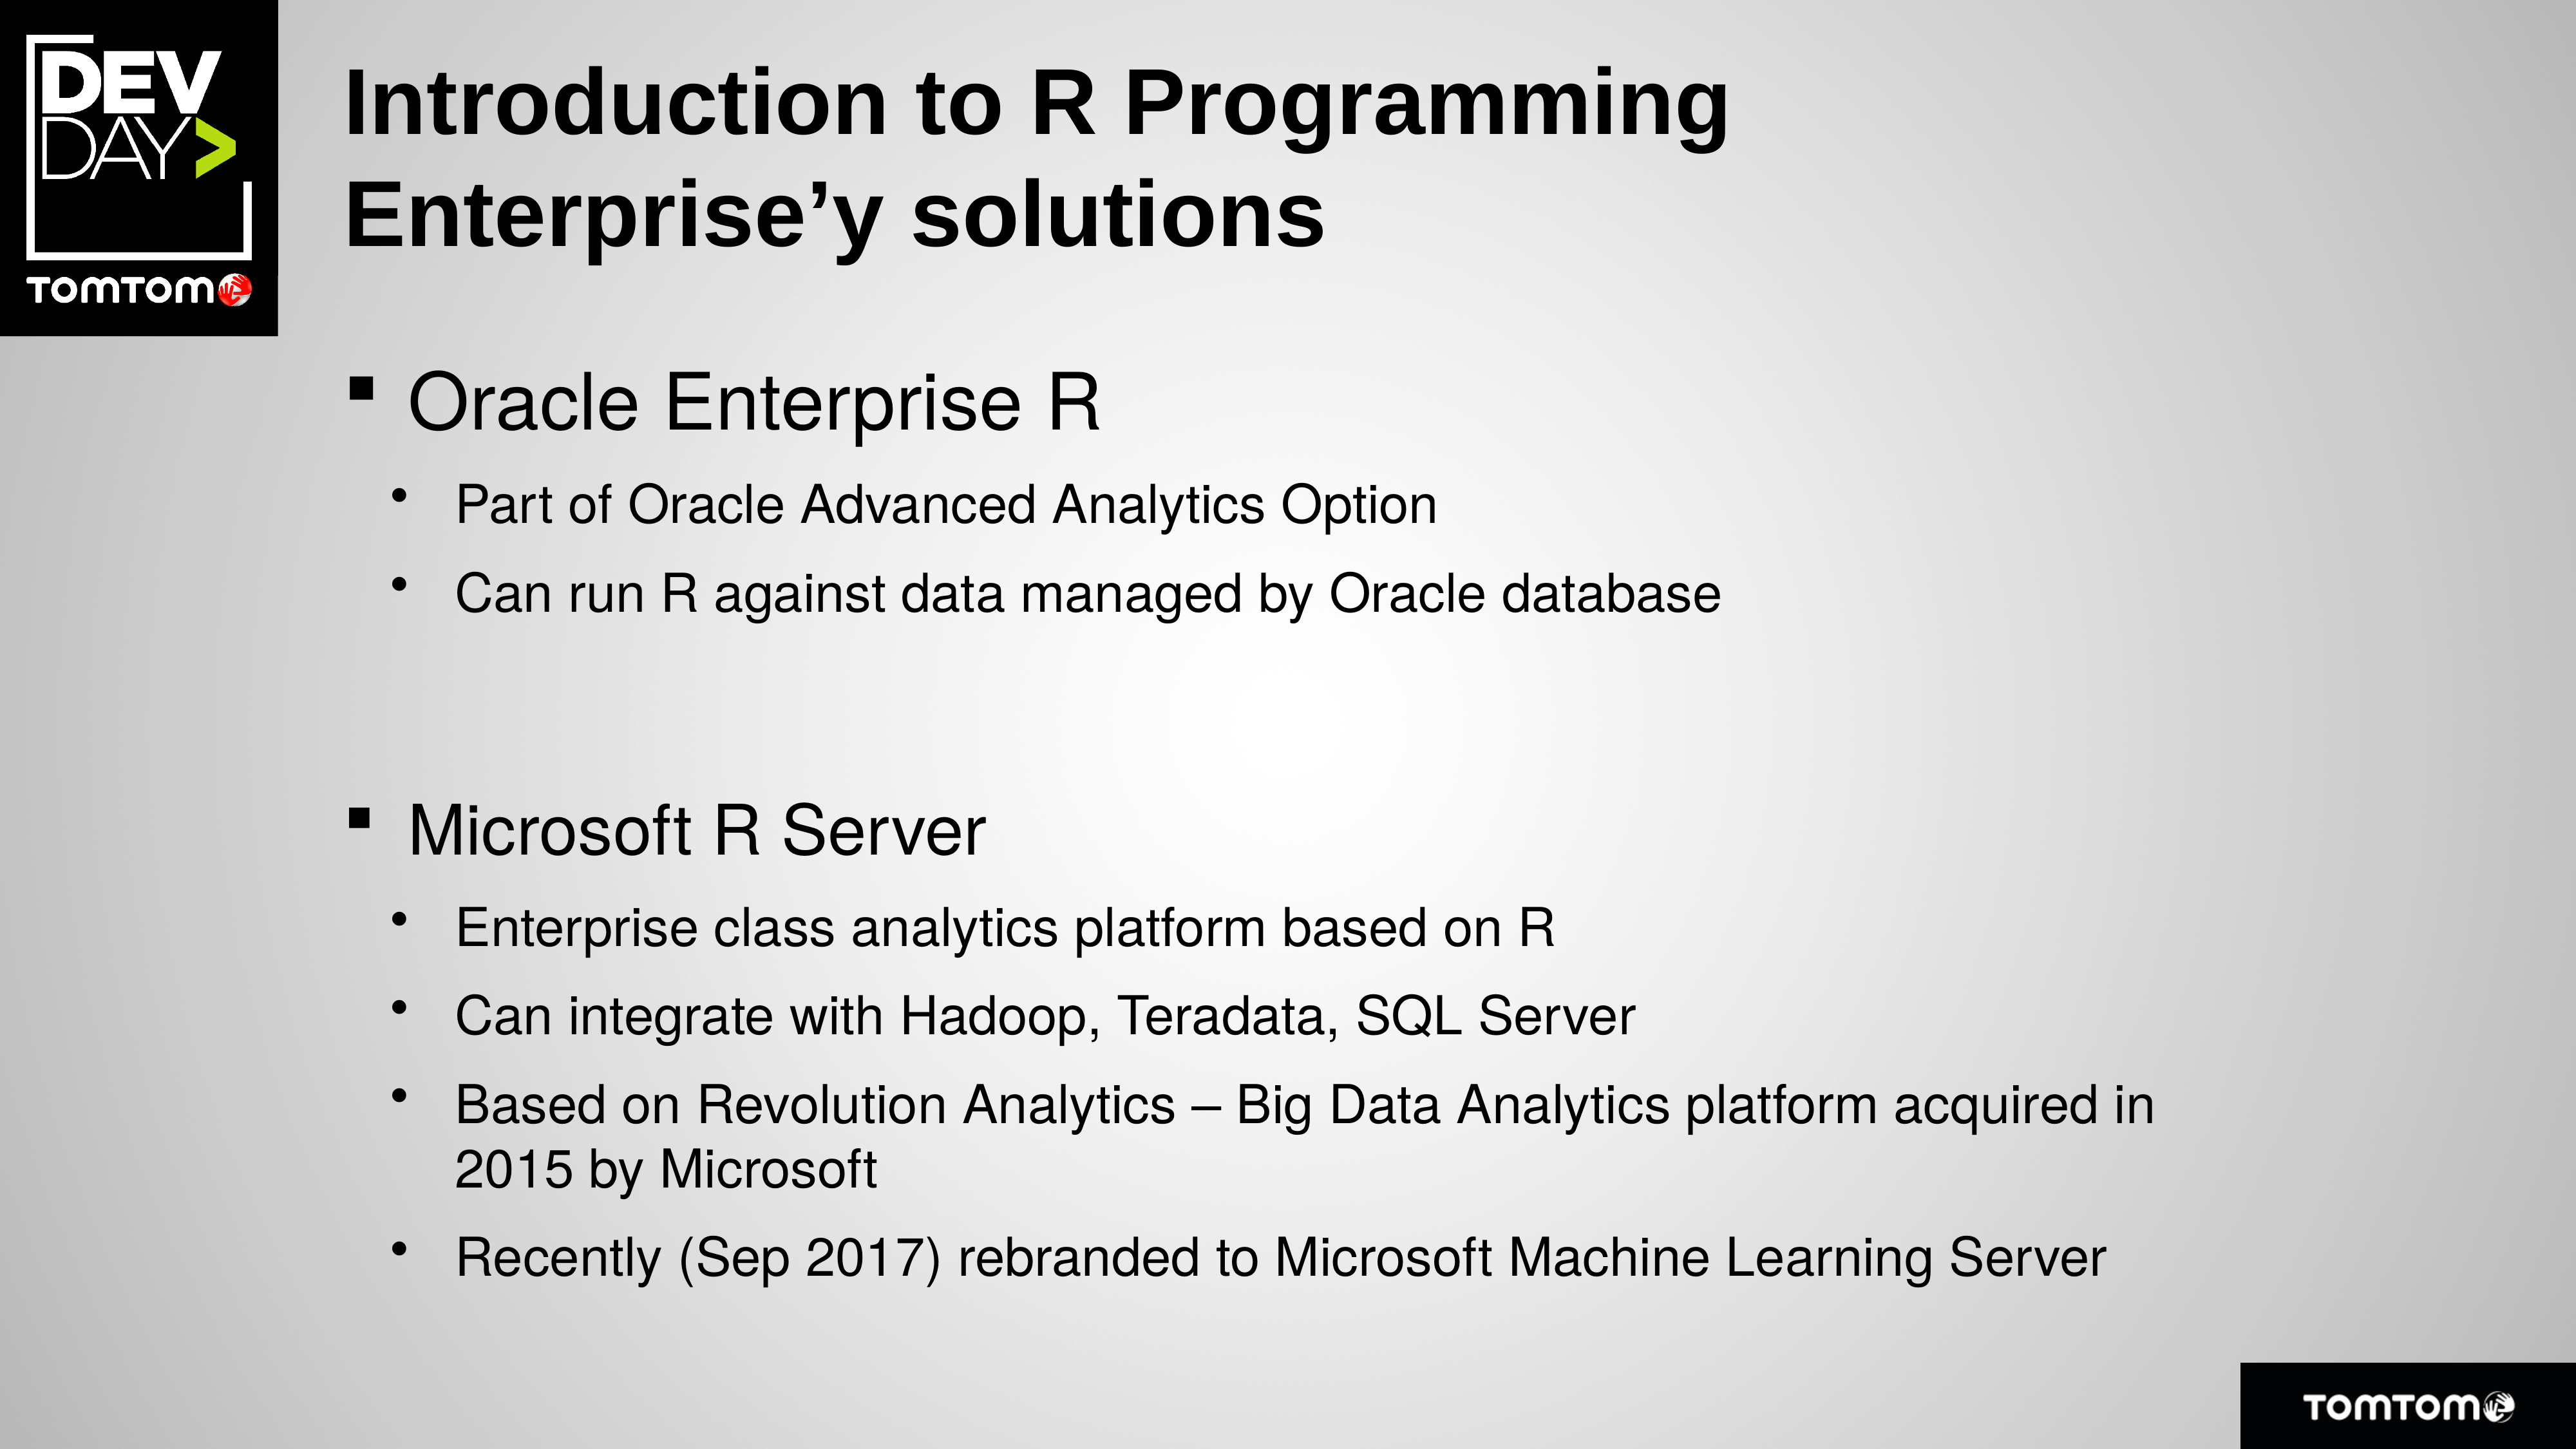

# Introduction to R Programming Enterprise’y solutions
Oracle Enterprise R
Part of Oracle Advanced Analytics Option
Can run R against data managed by Oracle database

Microsoft R Server
Enterprise class analytics platform based on R
Can integrate with Hadoop, Teradata, SQL Server
Based on Revolution Analytics – Big Data Analytics platform acquired in 2015 by Microsoft
Recently (Sep 2017) rebranded to Microsoft Machine Learning Server